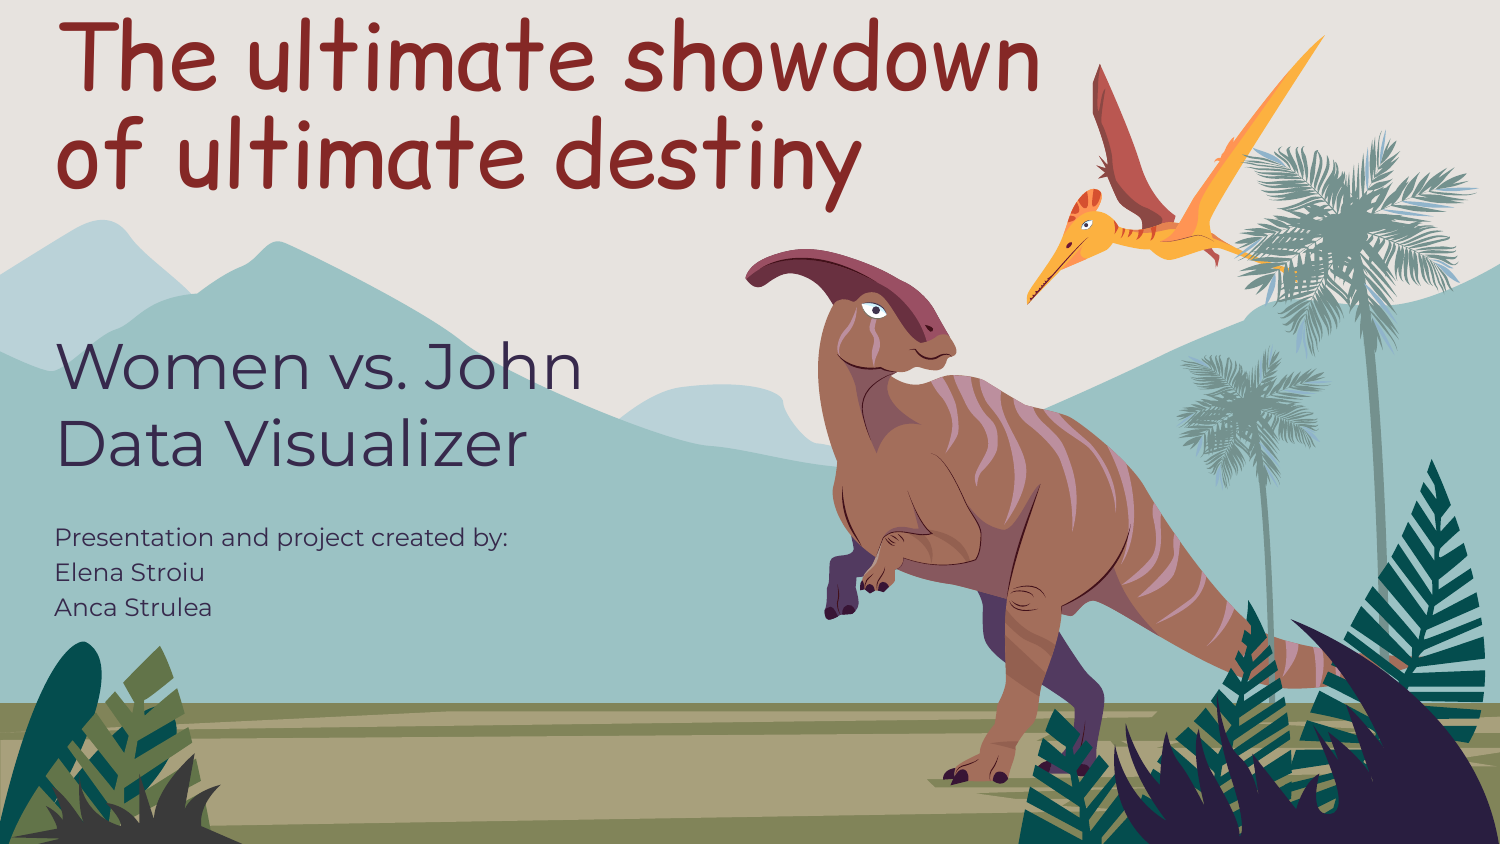

# The ultimate showdown of ultimate destiny
Women vs. John
Data Visualizer

Presentation and project created by:
Elena Stroiu
Anca Strulea